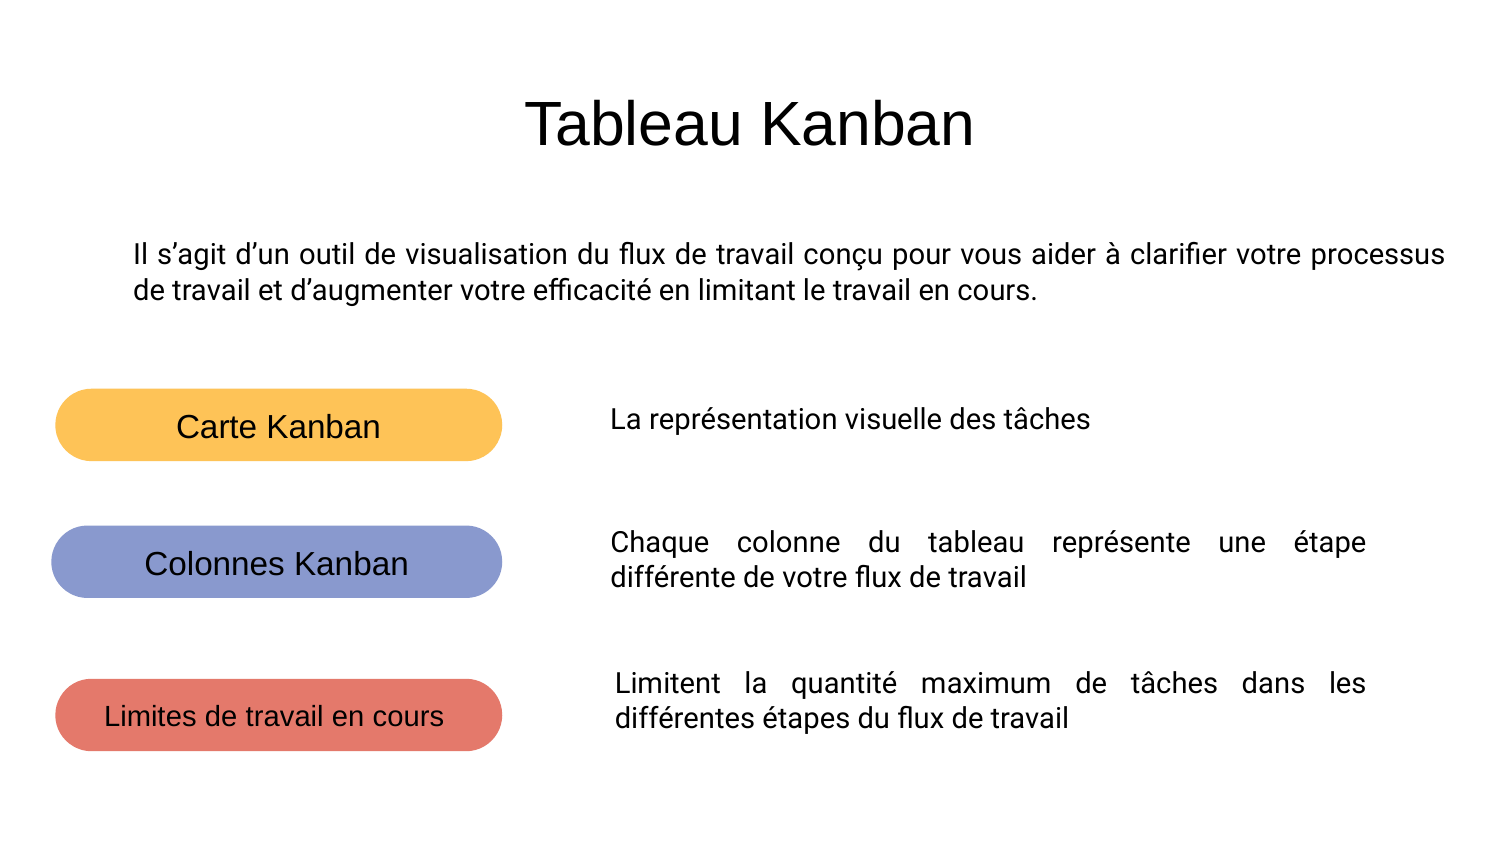

# Tableau Kanban

Il s’agit d’un outil de visualisation du flux de travail conçu pour vous aider à clarifier votre processus de travail et d’augmenter votre efficacité en limitant le travail en cours.
La représentation visuelle des tâches
Carte Kanban
Chaque colonne du tableau représente une étape différente de votre flux de travail
Colonnes Kanban
Limitent la quantité maximum de tâches dans les différentes étapes du flux de travail
Limites de travail en cours